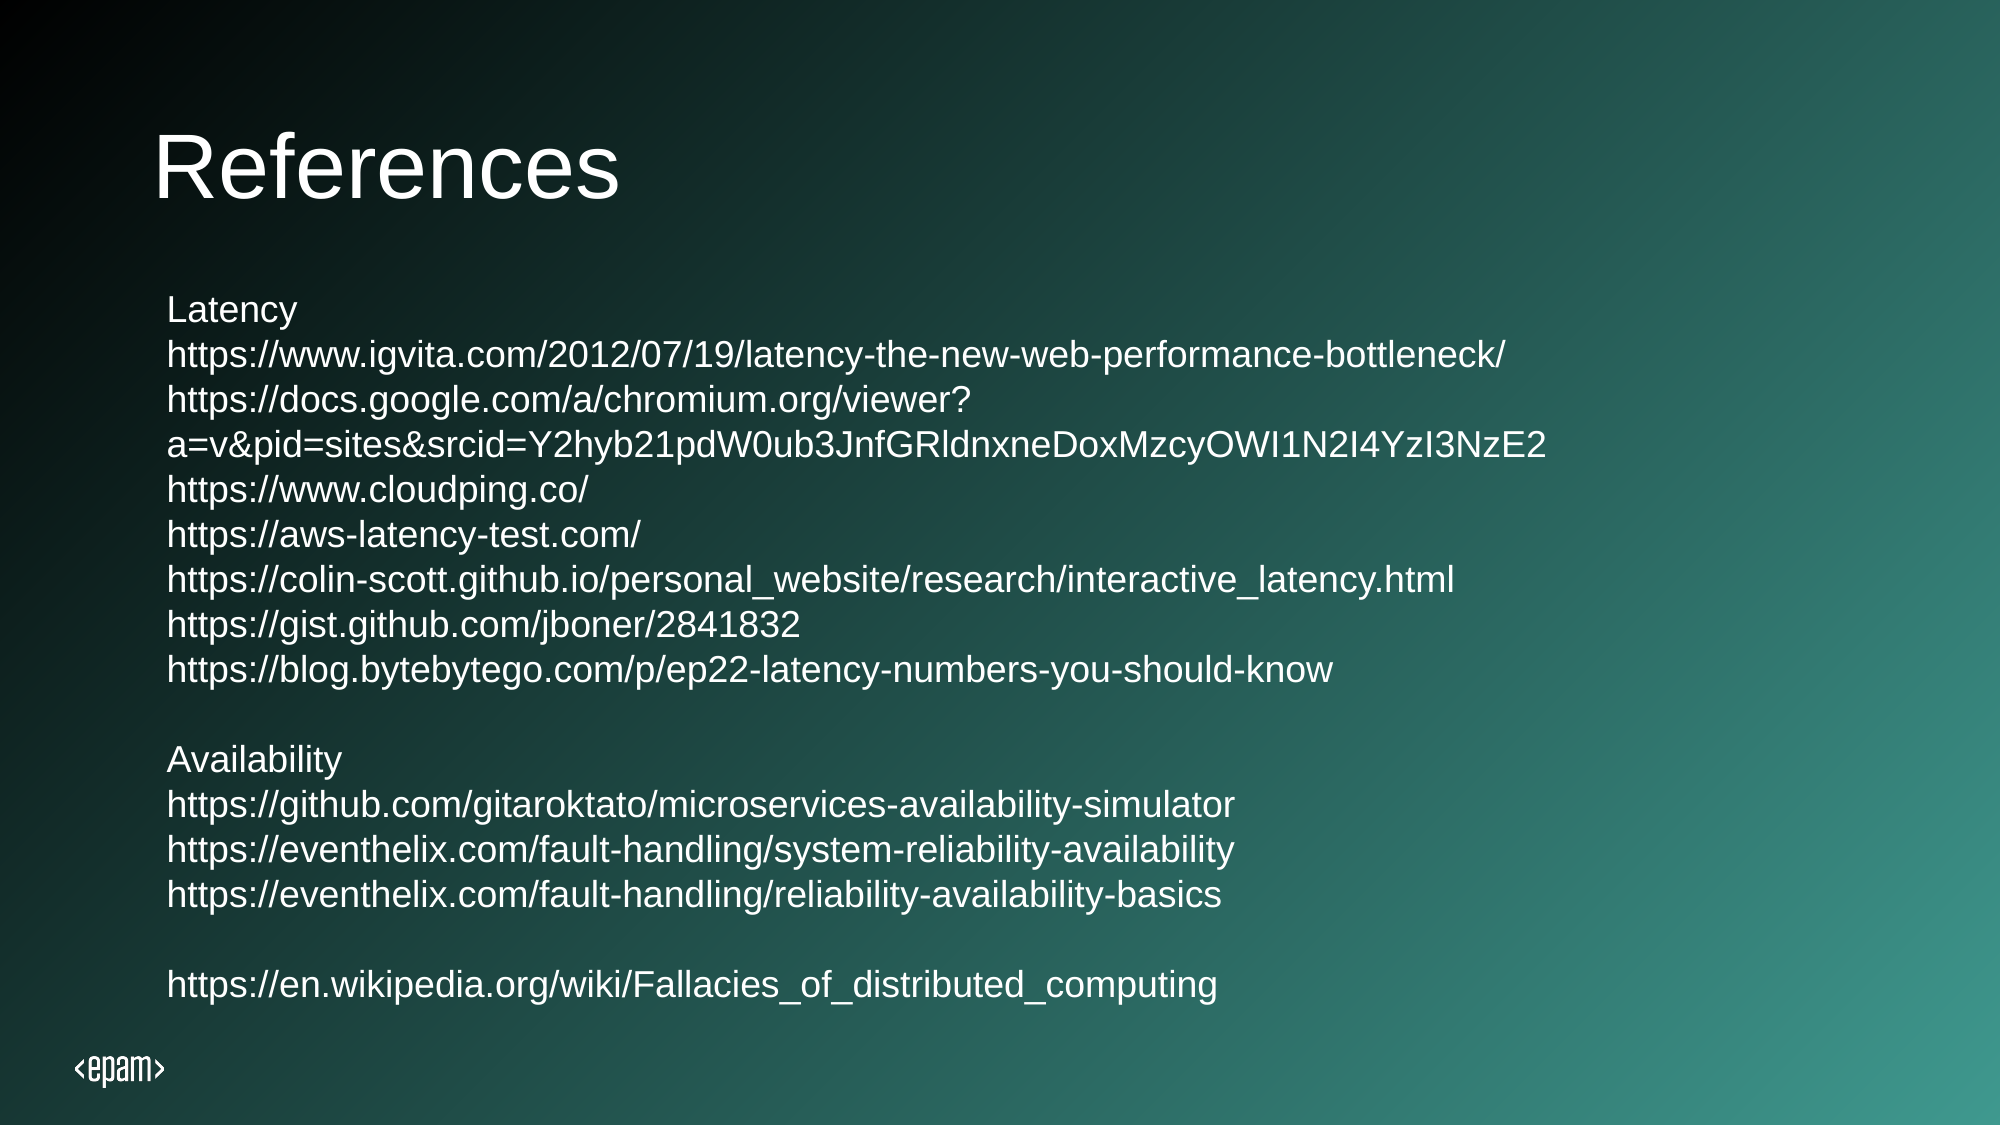

# References
Latency
https://www.igvita.com/2012/07/19/latency-the-new-web-performance-bottleneck/
https://docs.google.com/a/chromium.org/viewer?a=v&pid=sites&srcid=Y2hyb21pdW0ub3JnfGRldnxneDoxMzcyOWI1N2I4YzI3NzE2
https://www.cloudping.co/
https://aws-latency-test.com/
https://colin-scott.github.io/personal_website/research/interactive_latency.html
https://gist.github.com/jboner/2841832
https://blog.bytebytego.com/p/ep22-latency-numbers-you-should-know

Availability
https://github.com/gitaroktato/microservices-availability-simulator
https://eventhelix.com/fault-handling/system-reliability-availability
https://eventhelix.com/fault-handling/reliability-availability-basics

https://en.wikipedia.org/wiki/Fallacies_of_distributed_computing